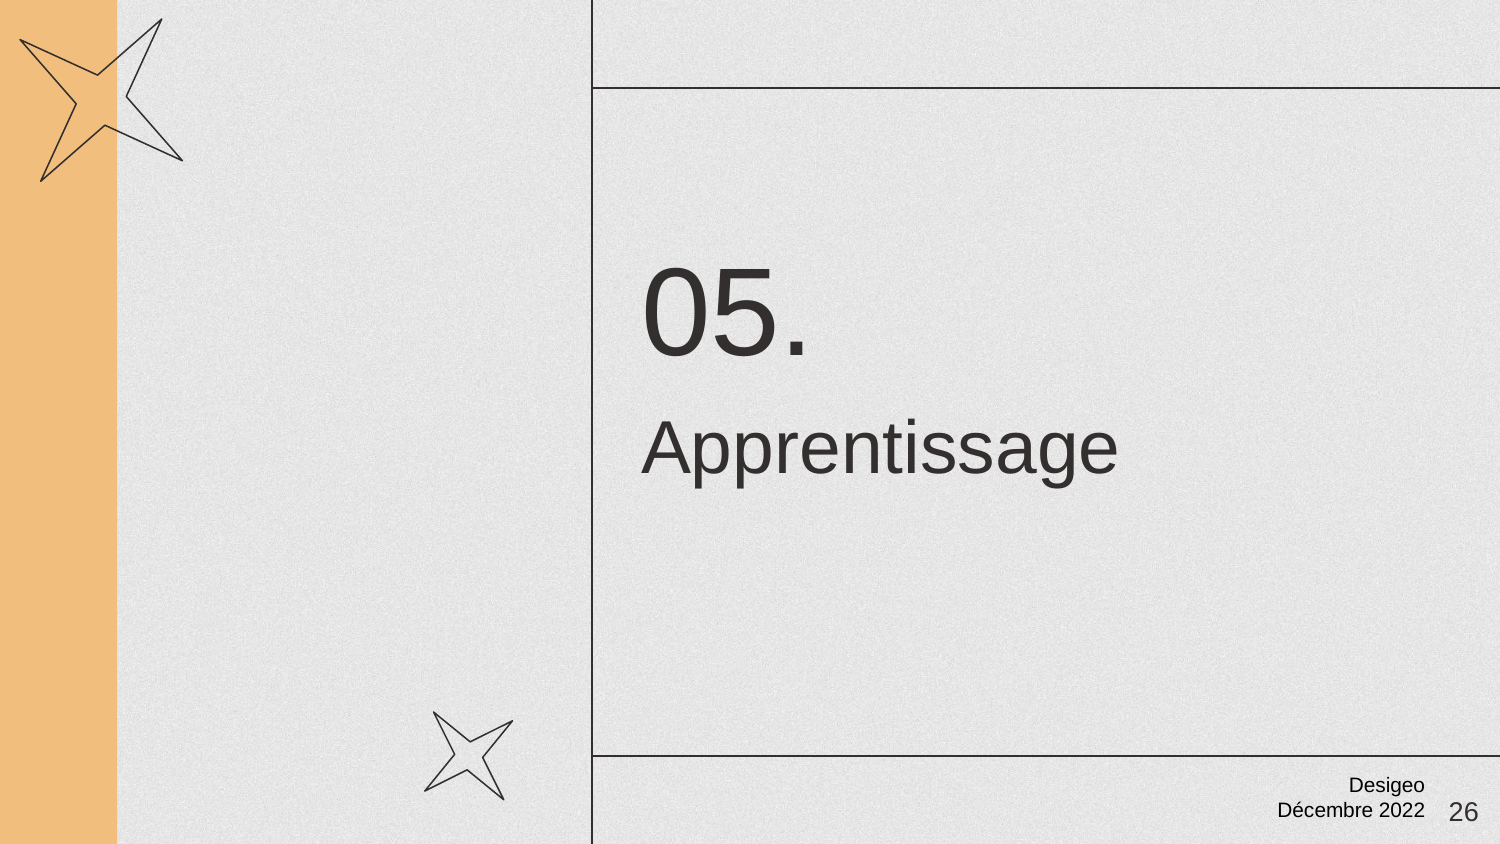

05.
# Apprentissage

Desigeo
Décembre 2022
26